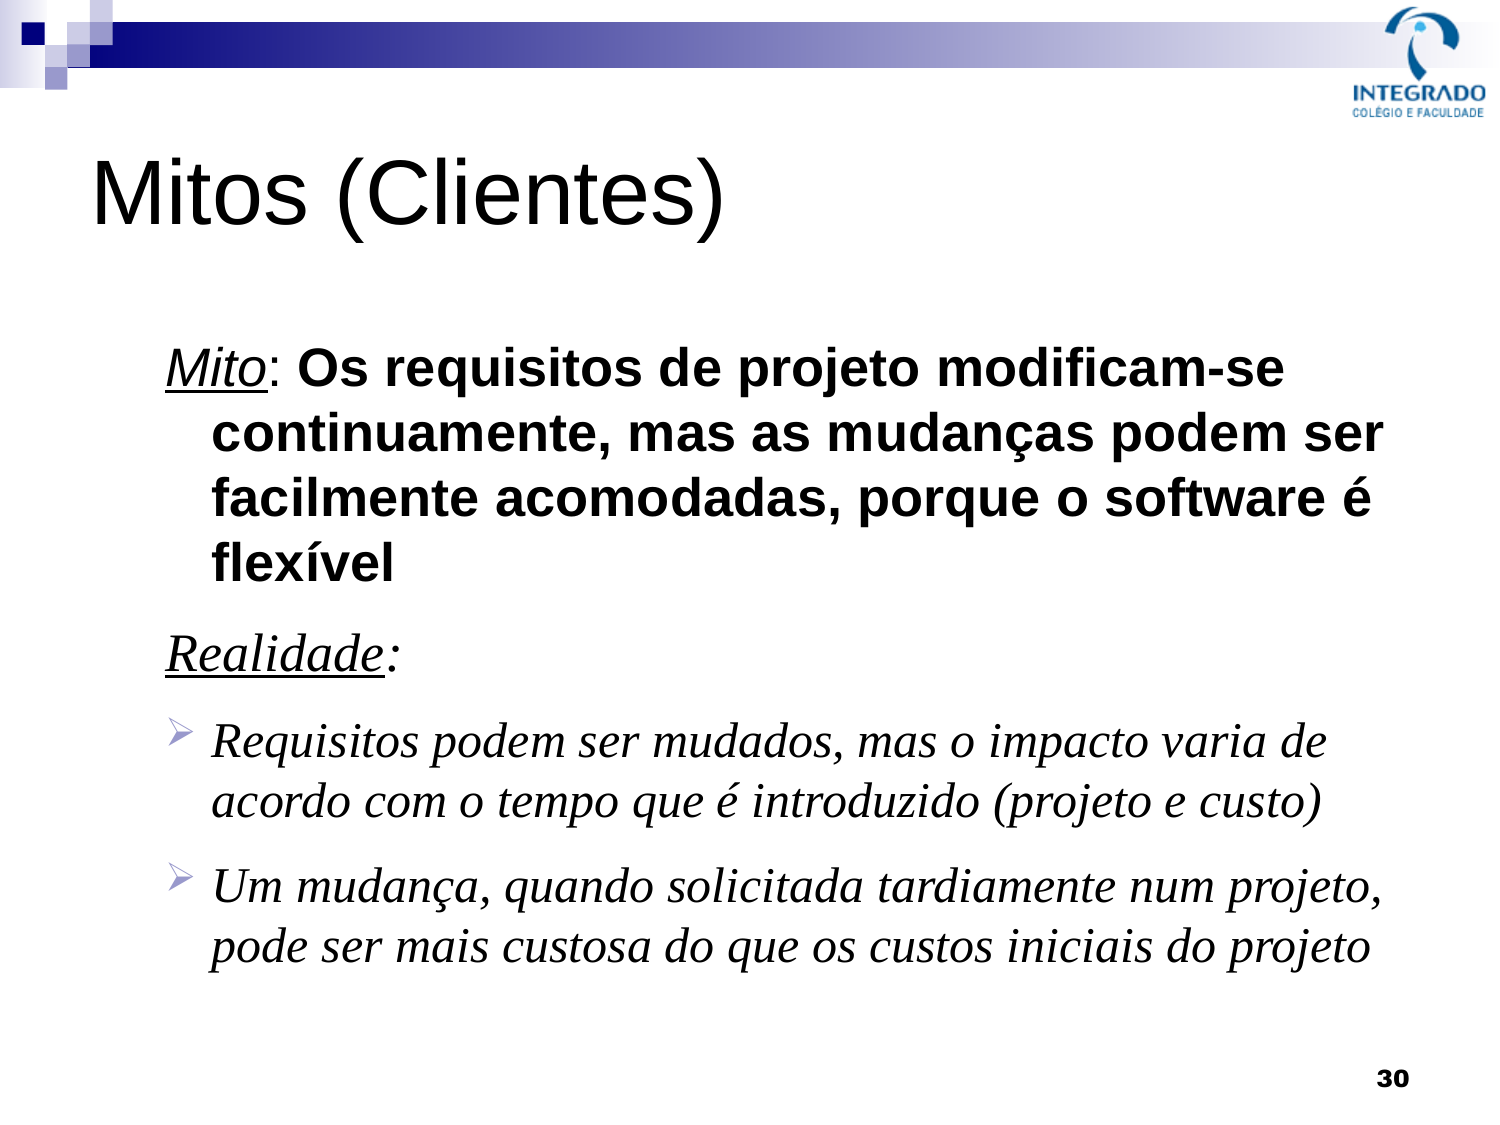

# Mitos (Clientes)
Mito: Os requisitos de projeto modificam-se continuamente, mas as mudanças podem ser facilmente acomodadas, porque o software é flexível
Realidade:
Requisitos podem ser mudados, mas o impacto varia de acordo com o tempo que é introduzido (projeto e custo)
Um mudança, quando solicitada tardiamente num projeto, pode ser mais custosa do que os custos iniciais do projeto

30